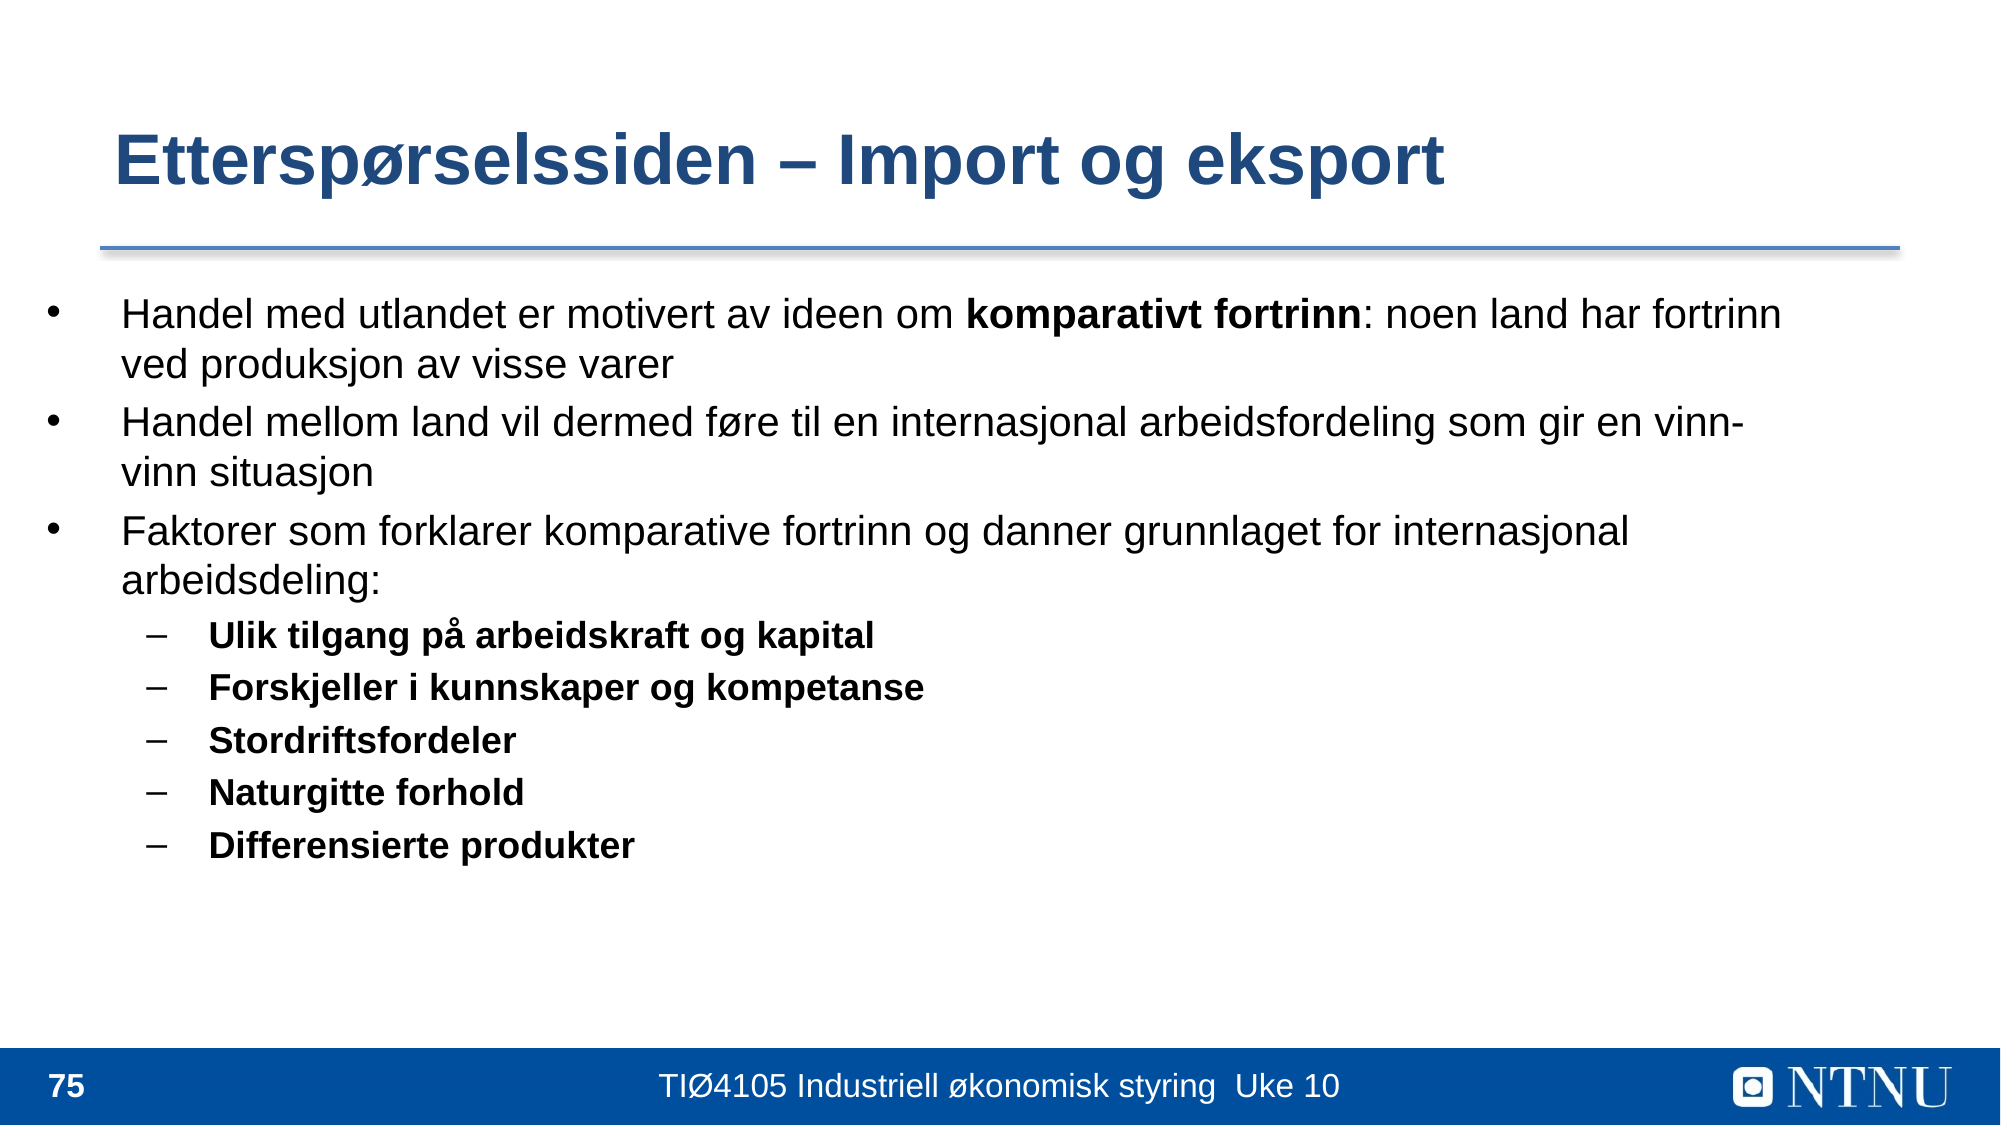

# Etterspørselssiden – Import og eksport
Handel med utlandet er motivert av ideen om komparativt fortrinn: noen land har fortrinn ved produksjon av visse varer
Handel mellom land vil dermed føre til en internasjonal arbeidsfordeling som gir en vinn-vinn situasjon
Faktorer som forklarer komparative fortrinn og danner grunnlaget for internasjonal arbeidsdeling:
Ulik tilgang på arbeidskraft og kapital
Forskjeller i kunnskaper og kompetanse
Stordriftsfordeler
Naturgitte forhold
Differensierte produkter

75
TIØ4105 Industriell økonomisk styring  Uke 10